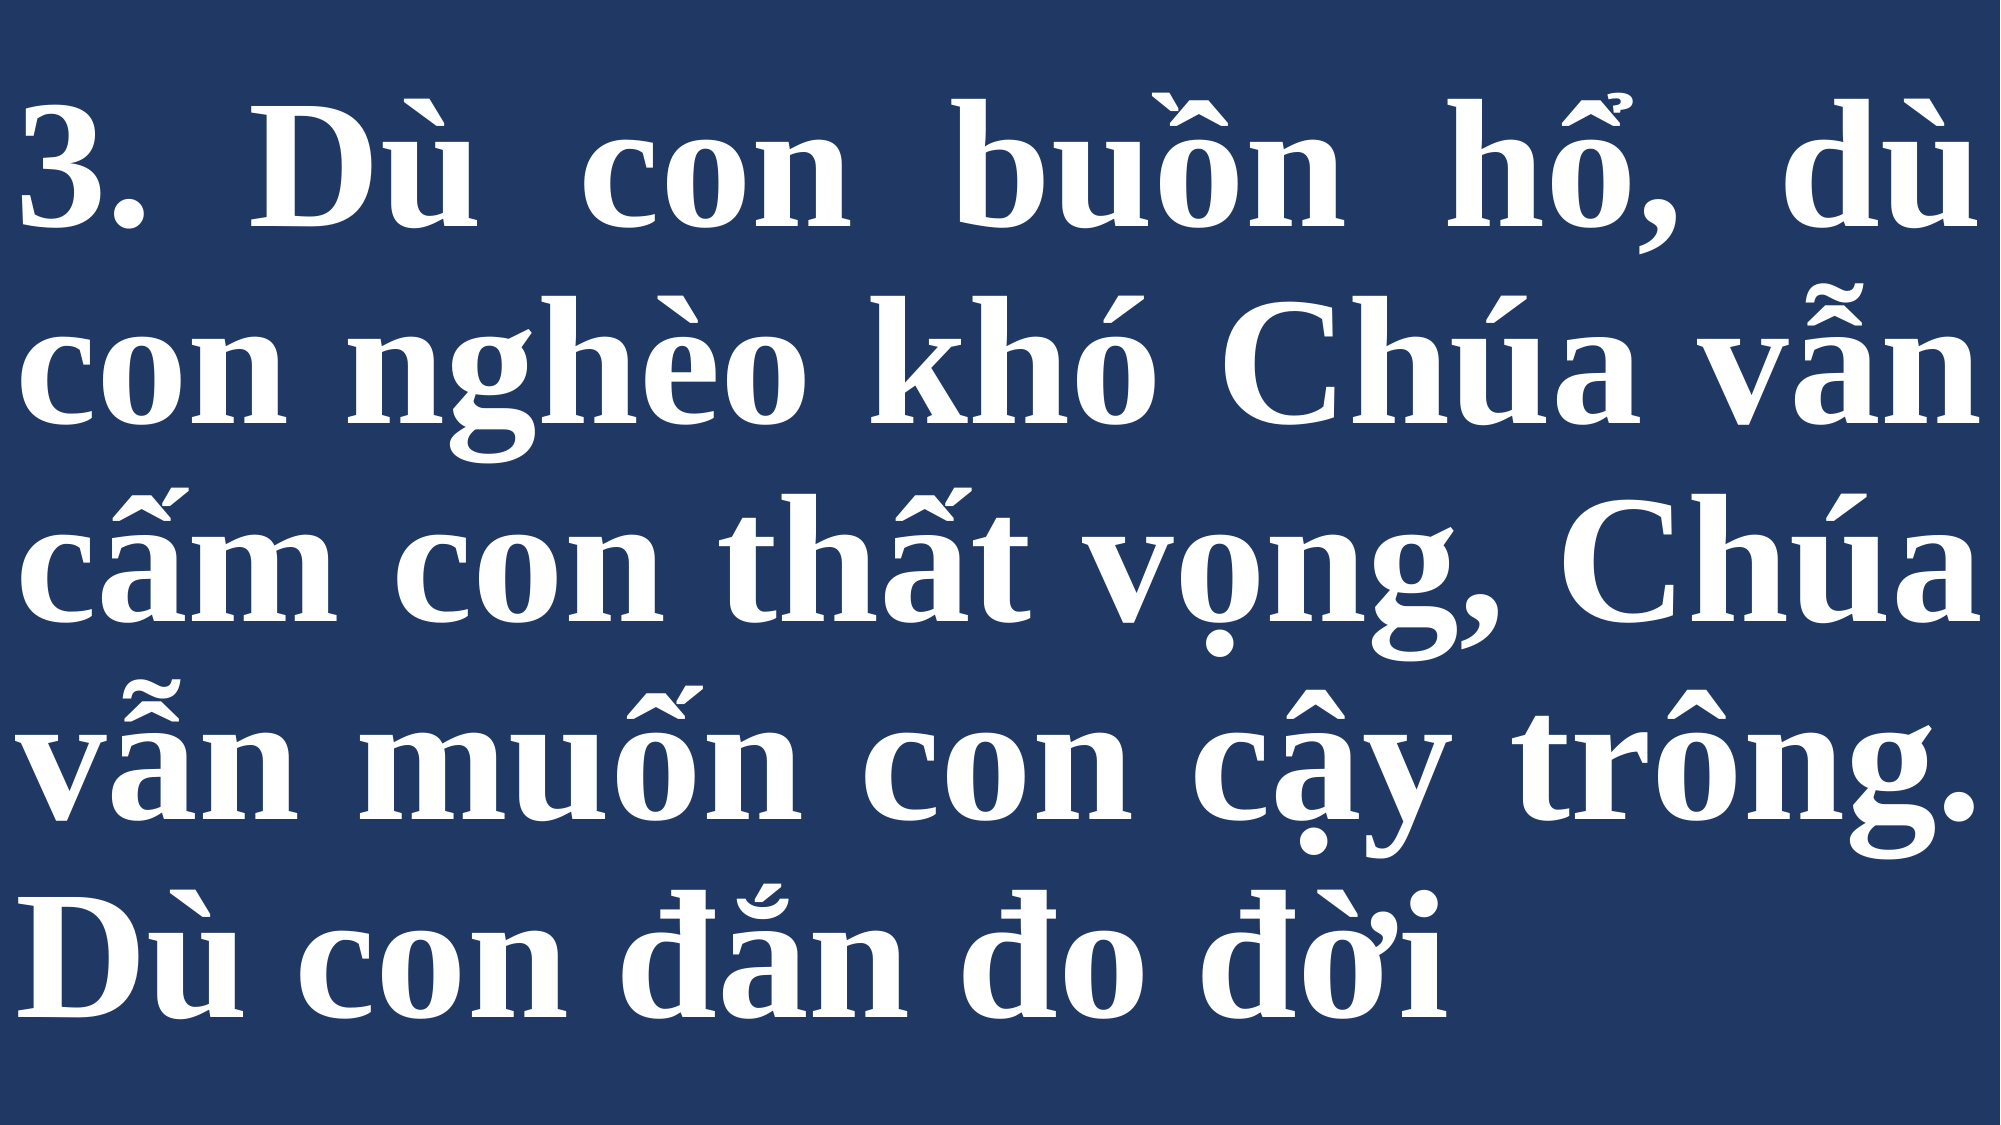

# 3. Dù con buồn hổ, dù con nghèo khó Chúa vẫn cấm con thất vọng, Chúa vẫn muốn con cậy trông. Dù con đắn đo đời